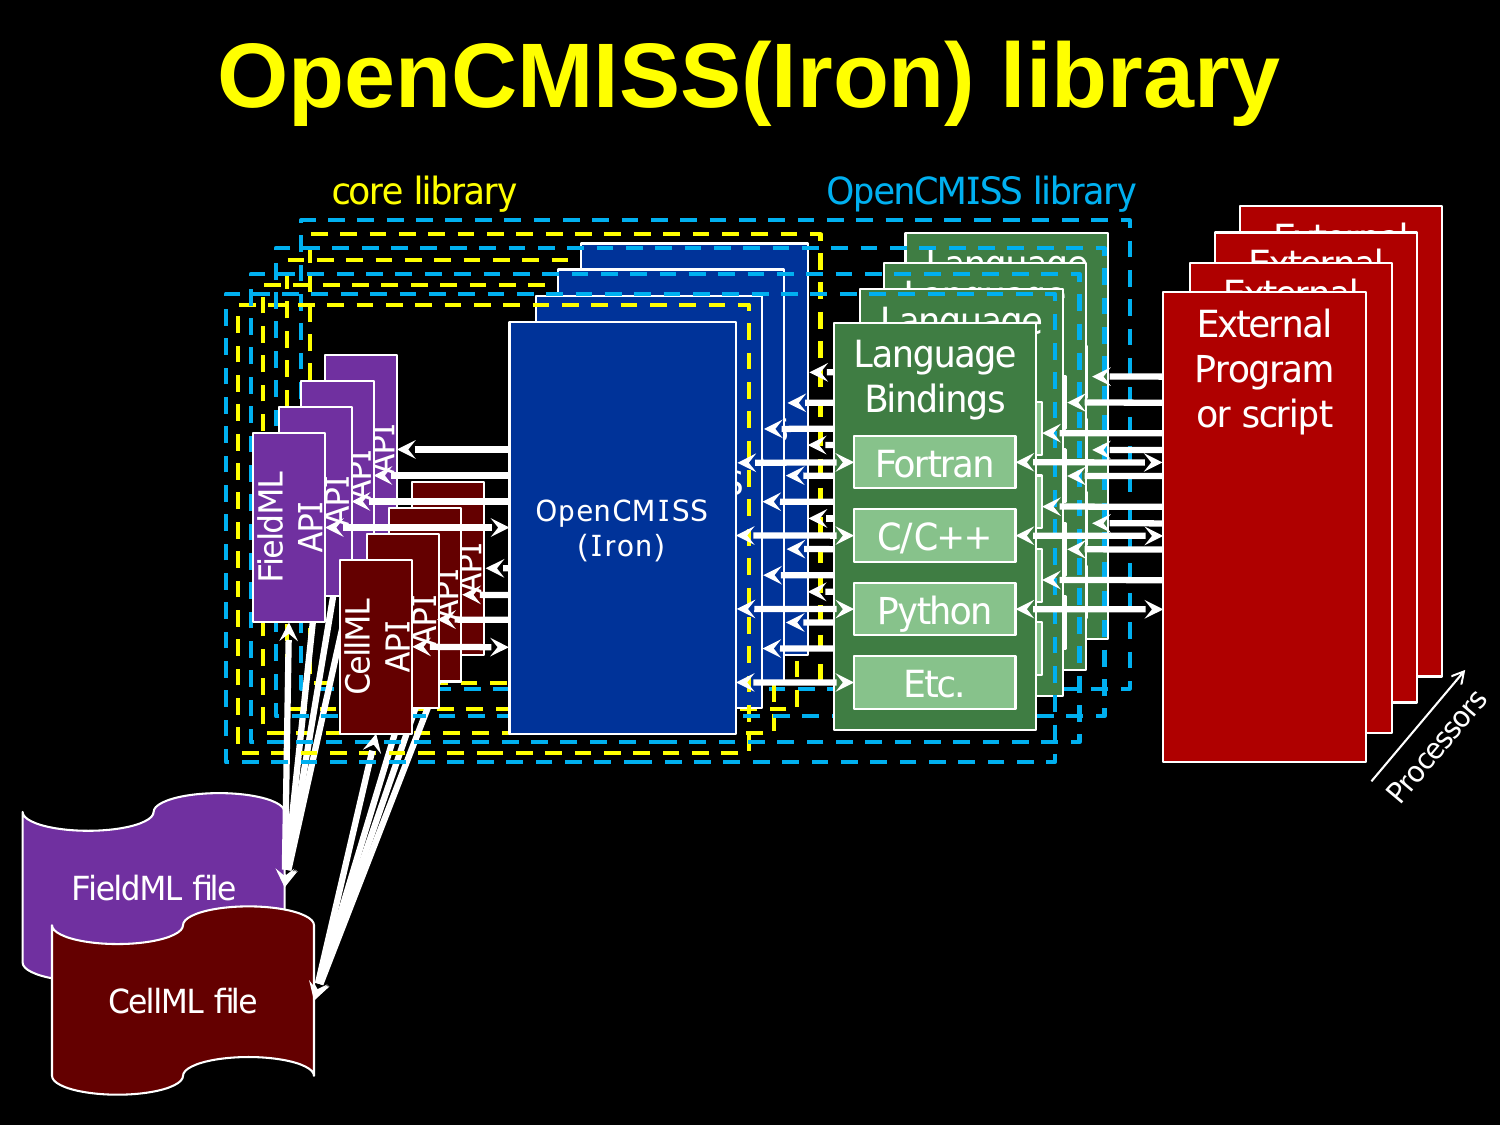

# OpenCMISS(Iron) library
core library
OpenCMISS library
External Program or script

External Program or script
Language
Bindings
Fortran
C/C++
Python
Etc.

openCMISS
(cm)
FieldML API
CellML API

External Program or script
Language
Bindings
Fortran
C/C++
Python
Etc.
openCMISS
(cm)
FieldML API
CellML API

Language
Bindings
Fortran
C/C++
Python
Etc.
External Program or script

openCMISS
(cm)
FieldML API
CellML API

OpenCMISS
(Iron)
FieldML API
CellML API
Language
Bindings
Fortran
C/C++
Python
Etc.
Processors
FieldML file
CellML file